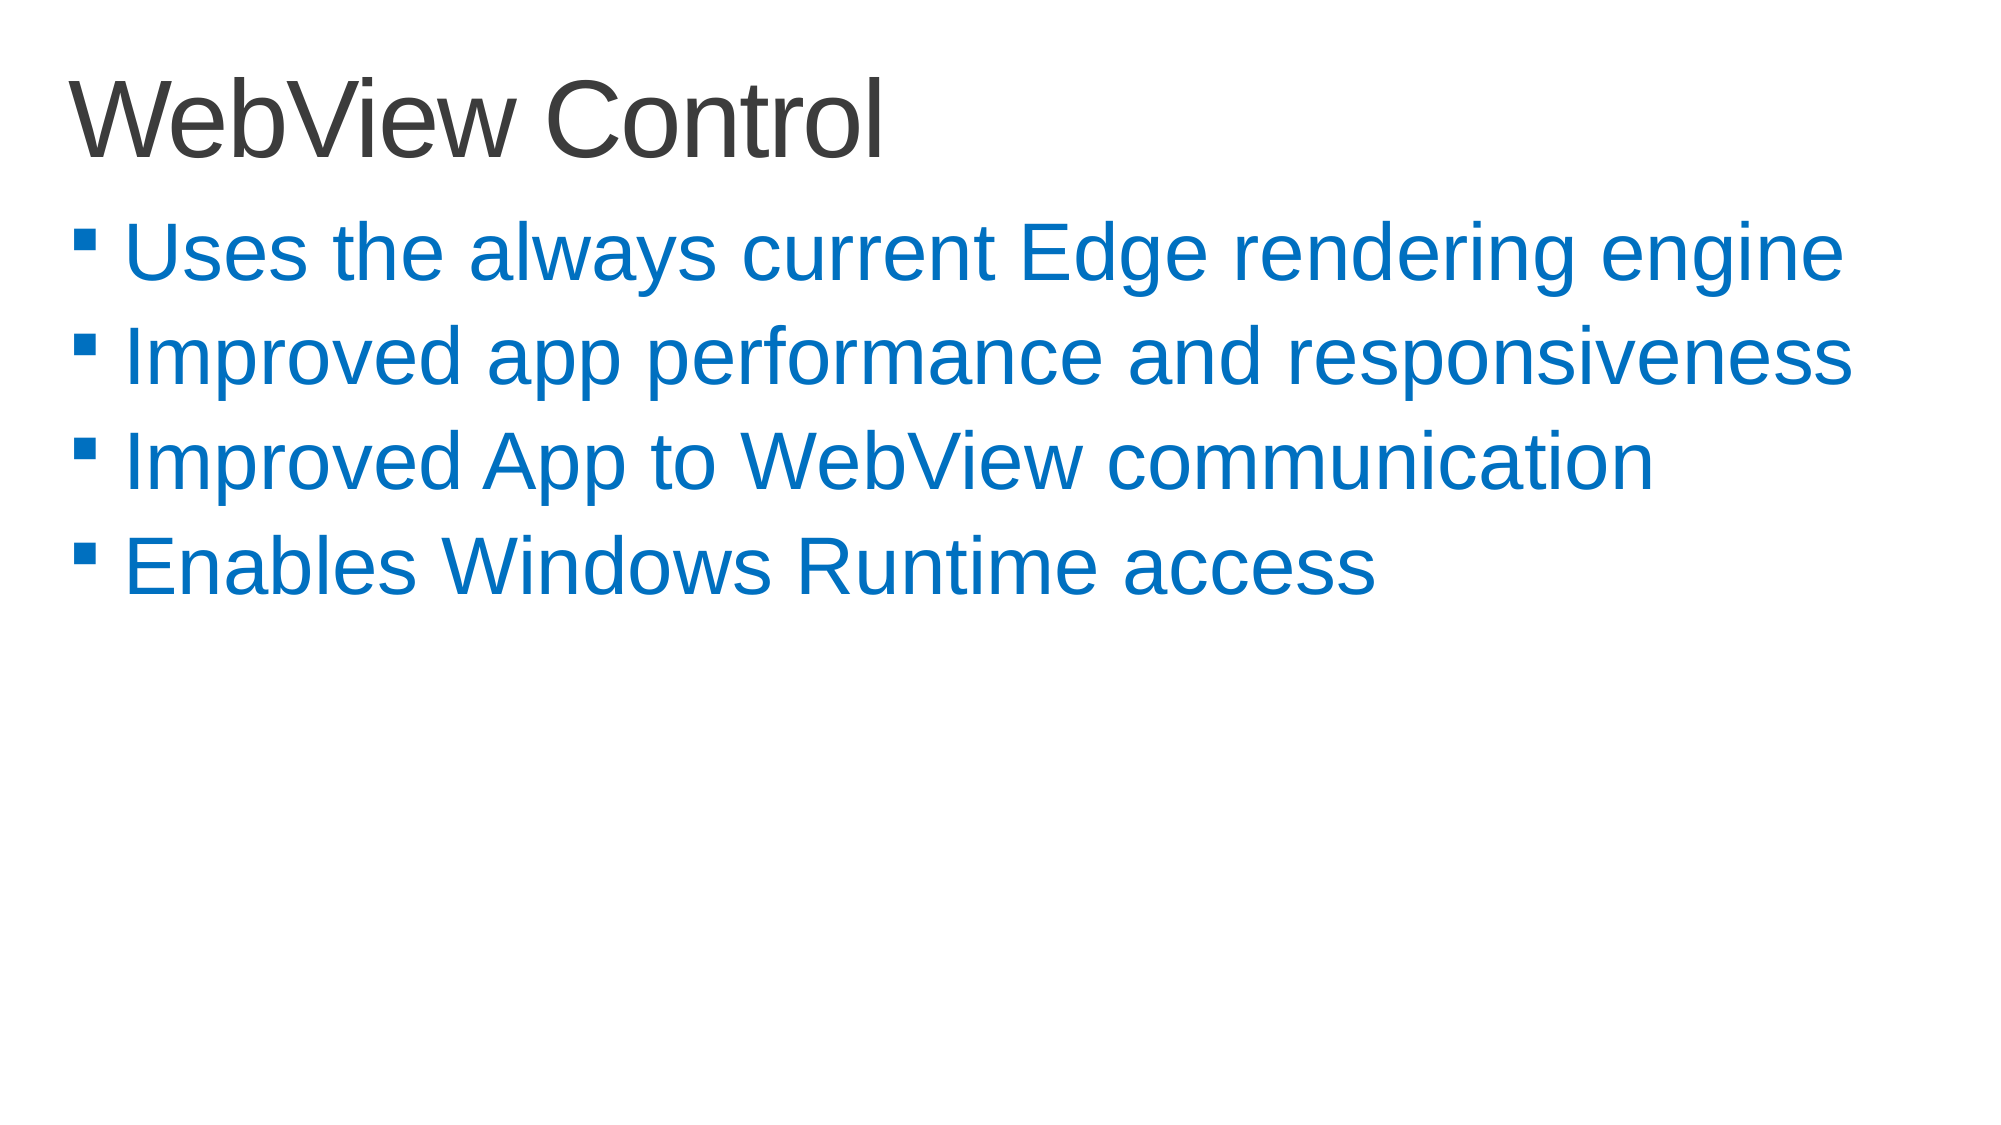

# WebView Control
Uses the always current Edge rendering engine
Improved app performance and responsiveness
Improved App to WebView communication
Enables Windows Runtime access